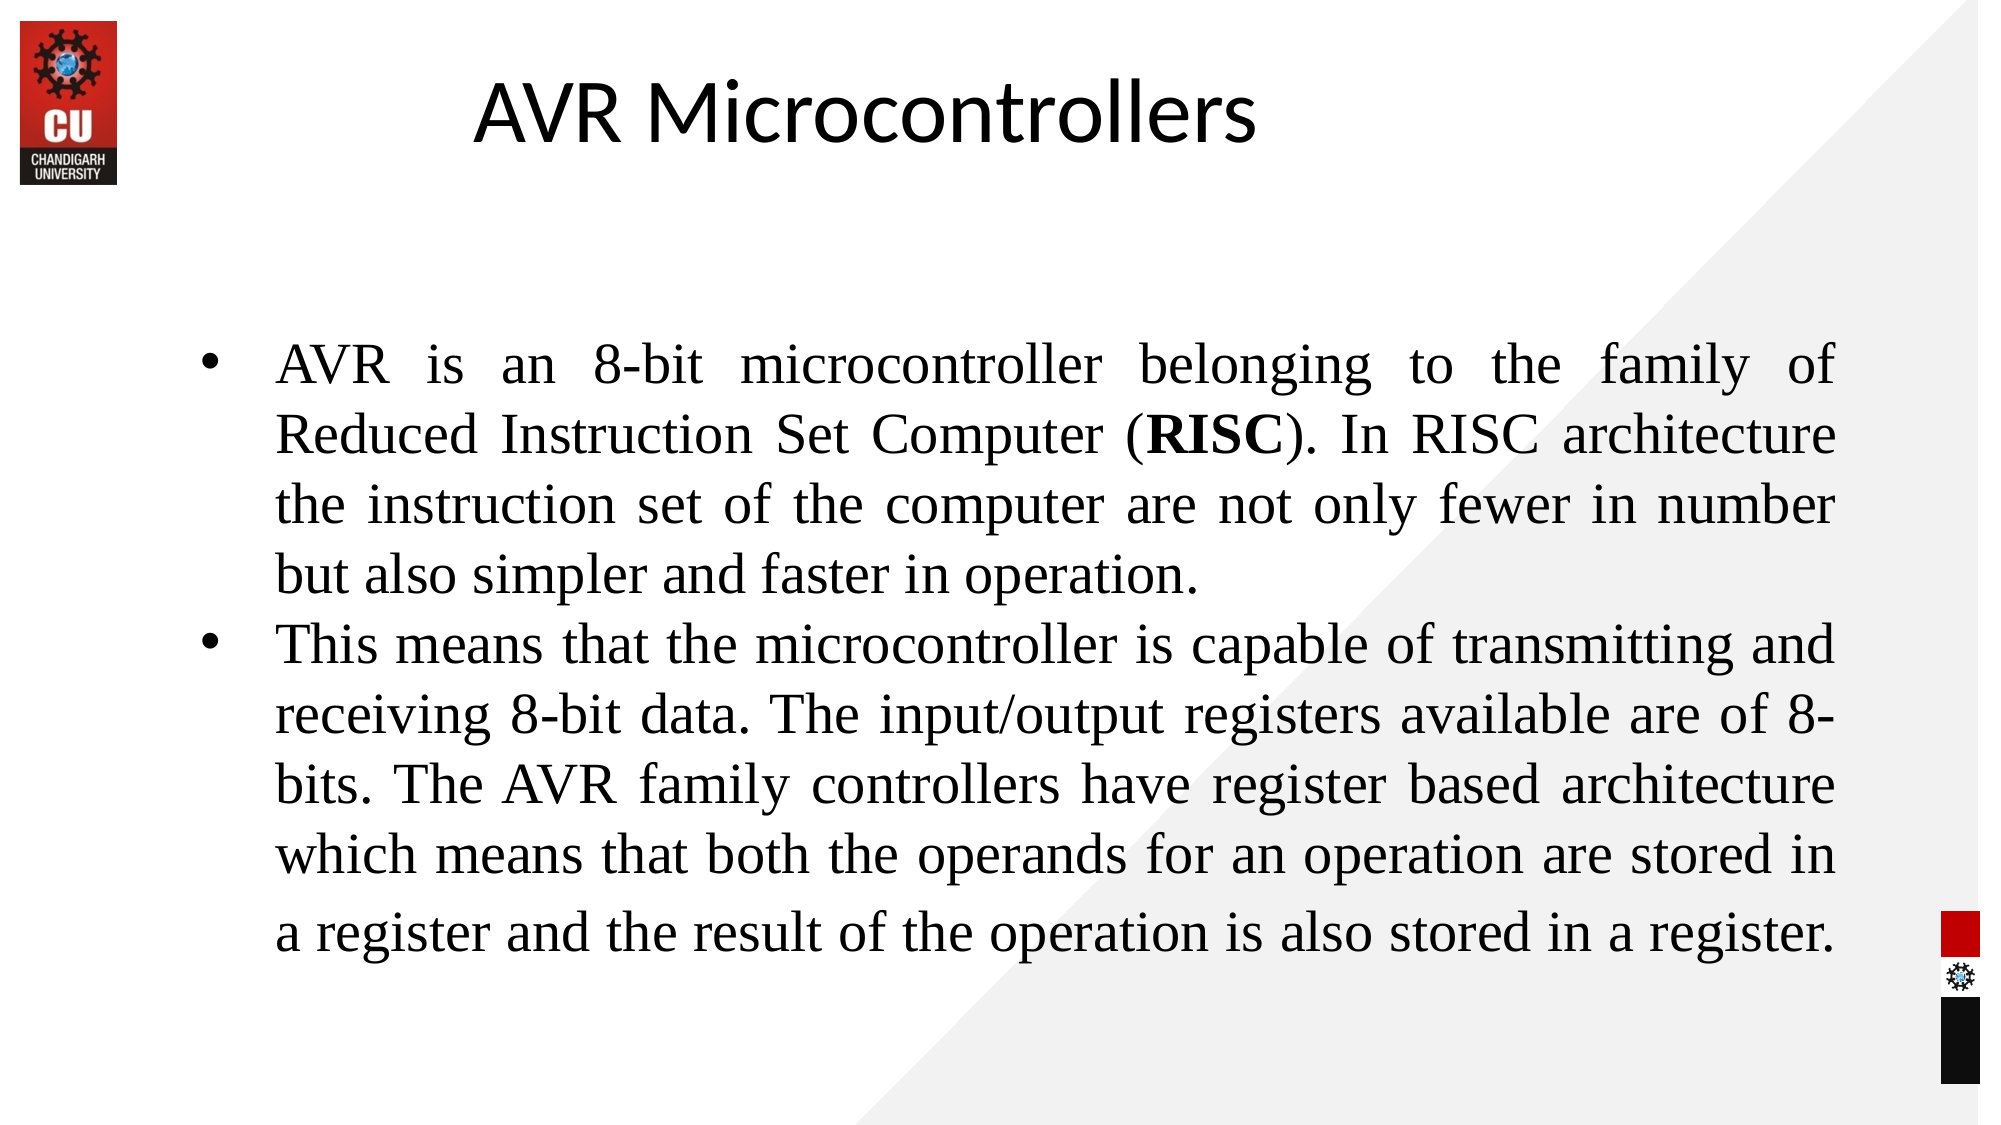

AVR Microcontrollers
AVR is an 8-bit microcontroller belonging to the family of Reduced Instruction Set Computer (RISC). In RISC architecture the instruction set of the computer are not only fewer in number but also simpler and faster in operation.
This means that the microcontroller is capable of transmitting and receiving 8-bit data. The input/output registers available are of 8-bits. The AVR family controllers have register based architecture which means that both the operands for an operation are stored in a register and the result of the operation is also stored in a register.